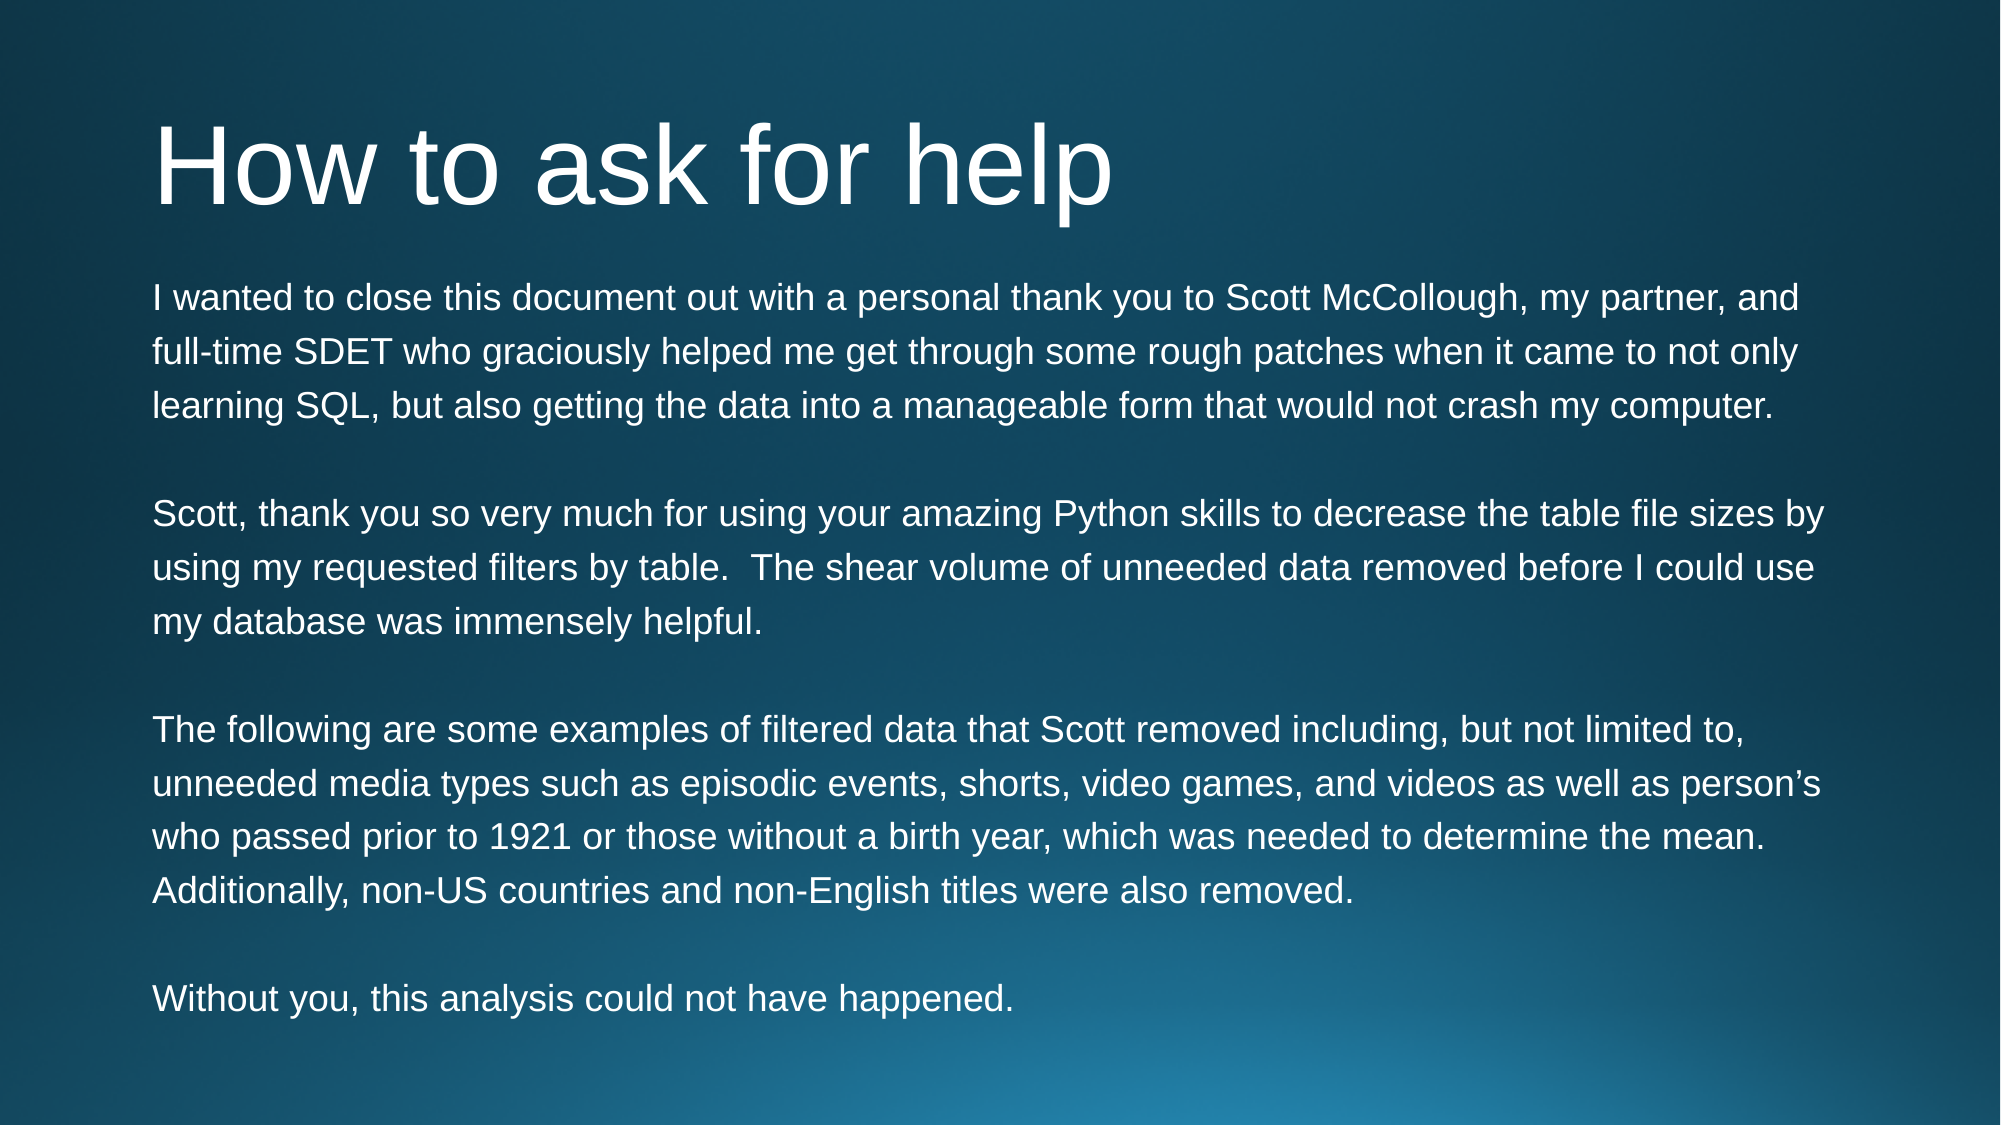

# How to ask for help
I wanted to close this document out with a personal thank you to Scott McCollough, my partner, and full-time SDET who graciously helped me get through some rough patches when it came to not only learning SQL, but also getting the data into a manageable form that would not crash my computer.

Scott, thank you so very much for using your amazing Python skills to decrease the table file sizes by using my requested filters by table.  The shear volume of unneeded data removed before I could use my database was immensely helpful.

The following are some examples of filtered data that Scott removed including, but not limited to, unneeded media types such as episodic events, shorts, video games, and videos as well as person’s who passed prior to 1921 or those without a birth year, which was needed to determine the mean.  Additionally, non-US countries and non-English titles were also removed.

Without you, this analysis could not have happened.